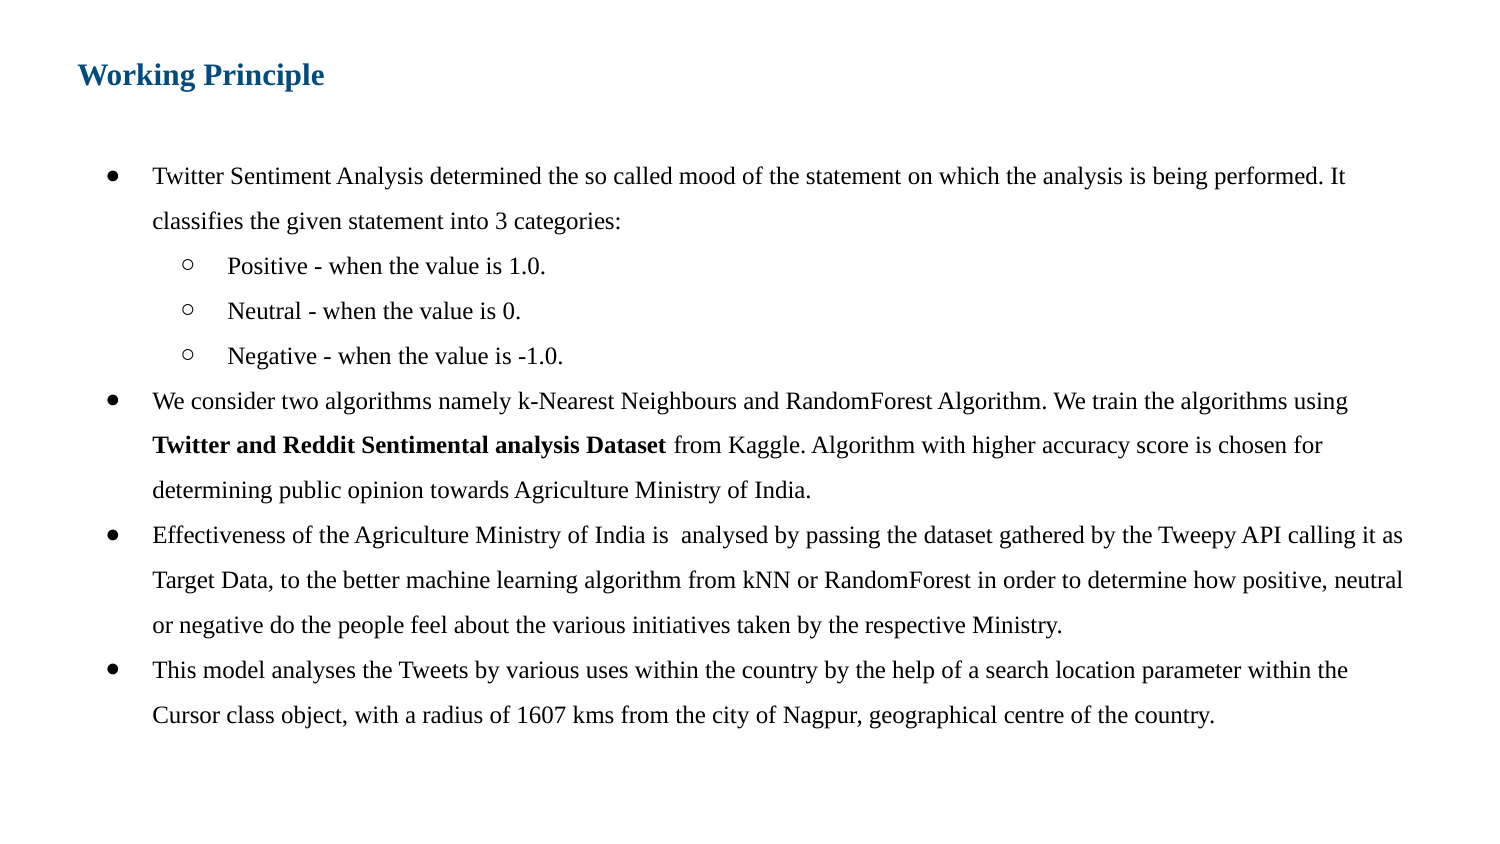

# Working Principle
Twitter Sentiment Analysis determined the so called mood of the statement on which the analysis is being performed. It classifies the given statement into 3 categories:
Positive - when the value is 1.0.
Neutral - when the value is 0.
Negative - when the value is -1.0.
We consider two algorithms namely k-Nearest Neighbours and RandomForest Algorithm. We train the algorithms using Twitter and Reddit Sentimental analysis Dataset from Kaggle. Algorithm with higher accuracy score is chosen for determining public opinion towards Agriculture Ministry of India.
Effectiveness of the Agriculture Ministry of India is  analysed by passing the dataset gathered by the Tweepy API calling it as Target Data, to the better machine learning algorithm from kNN or RandomForest in order to determine how positive, neutral or negative do the people feel about the various initiatives taken by the respective Ministry.
This model analyses the Tweets by various uses within the country by the help of a search location parameter within the Cursor class object, with a radius of 1607 kms from the city of Nagpur, geographical centre of the country.